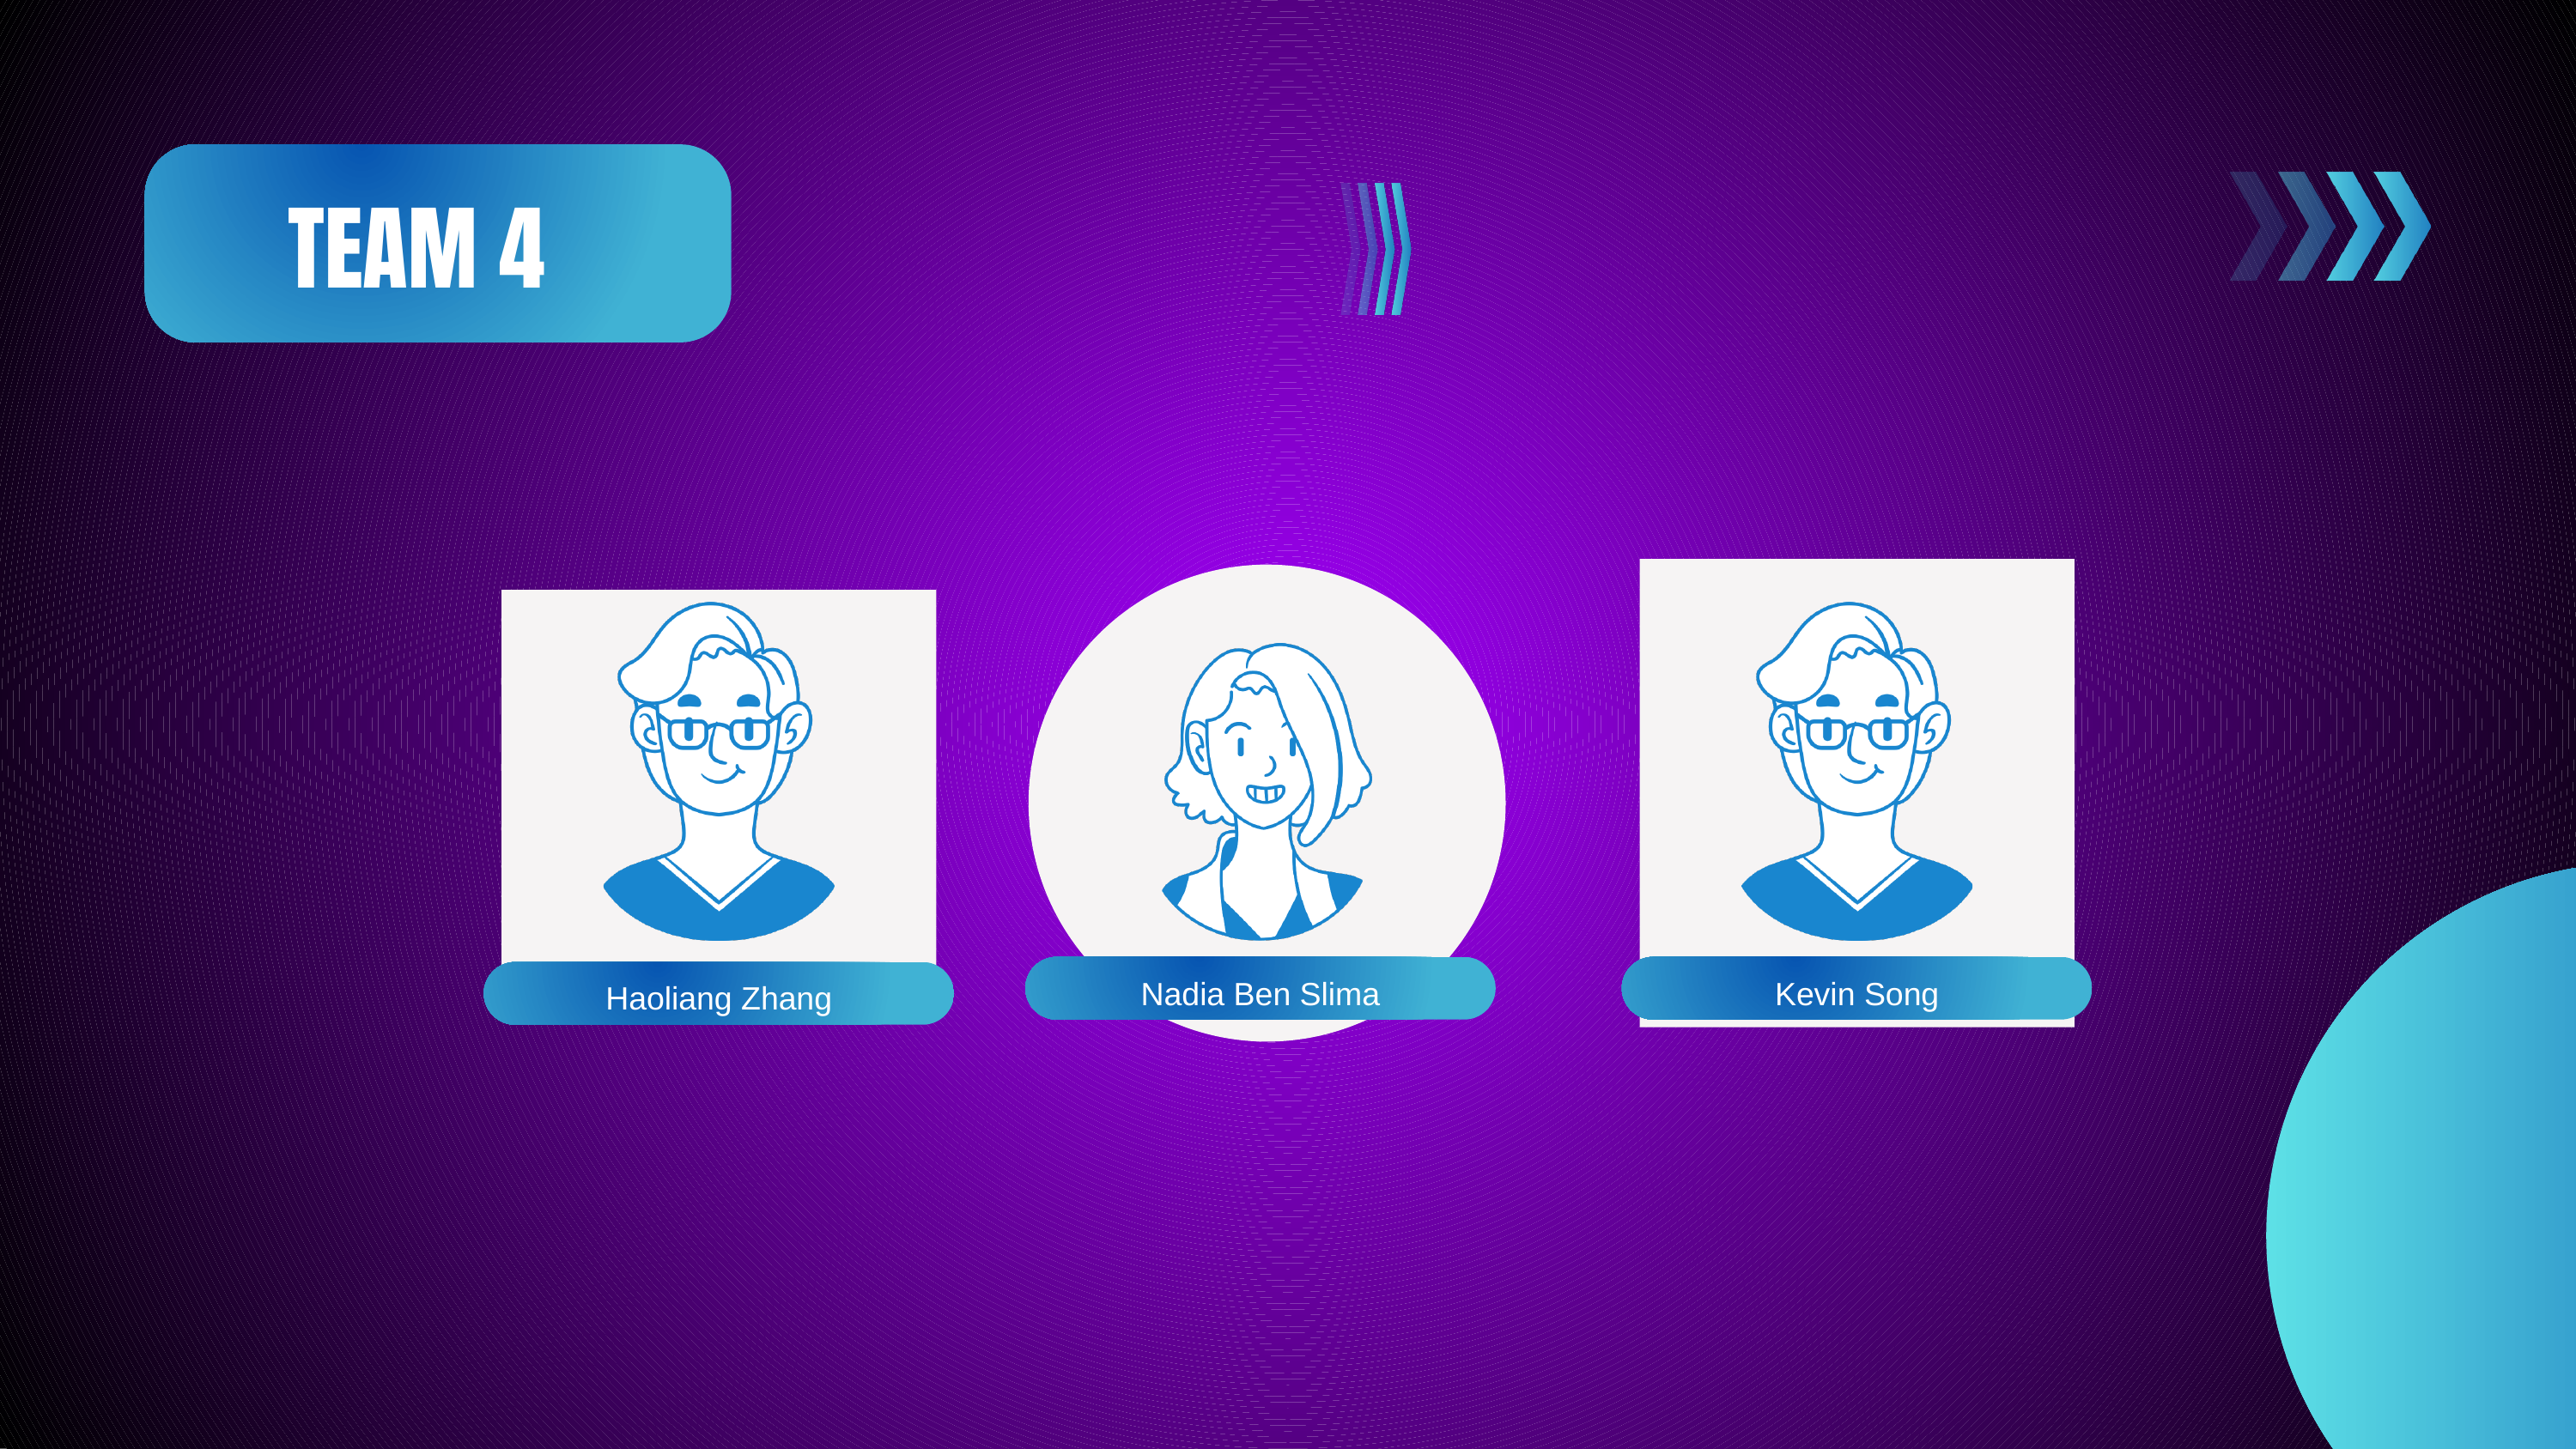

TEAM 4

Nadia Ben Slima

Kevin Song

Haoliang Zhang